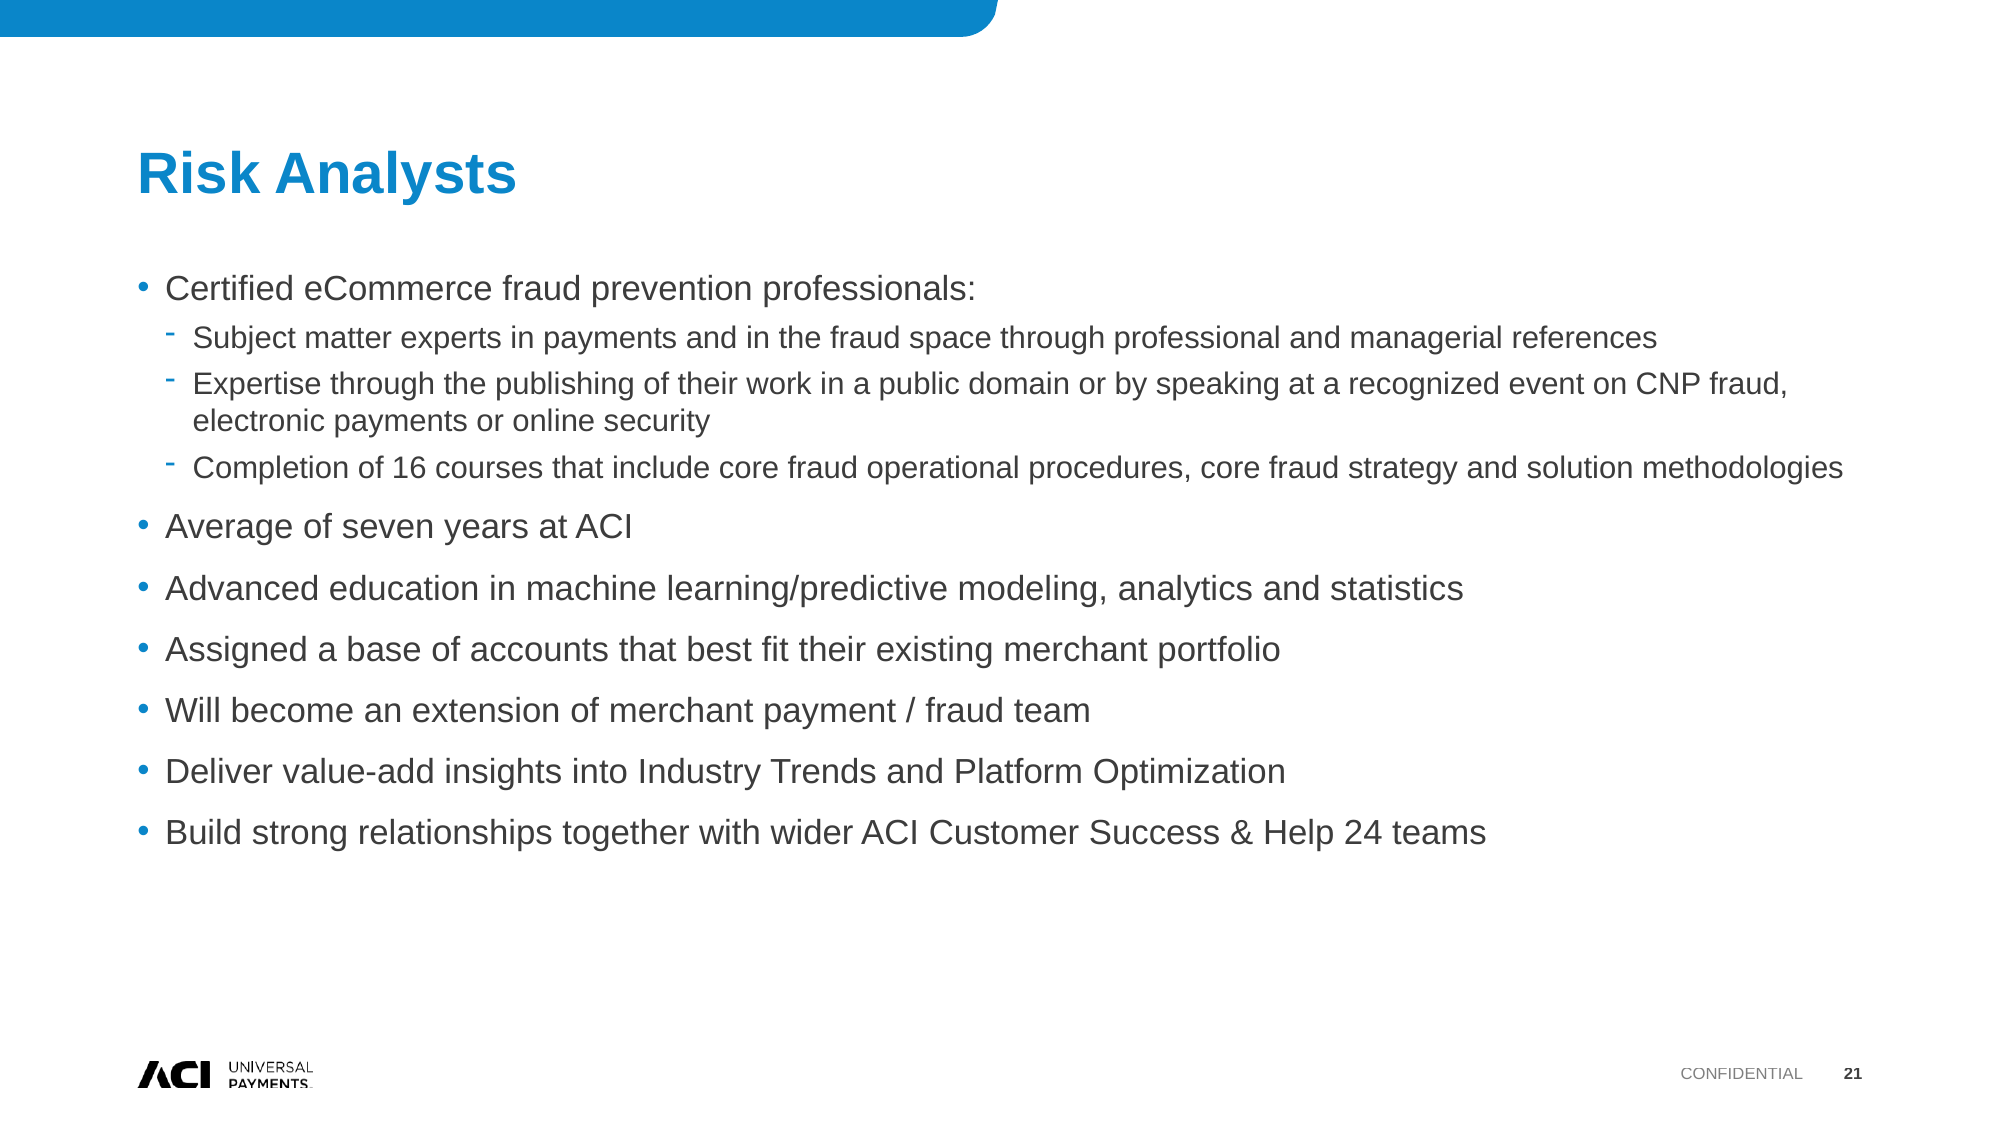

# Risk Analysts
Certified eCommerce fraud prevention professionals:
Subject matter experts in payments and in the fraud space through professional and managerial references
Expertise through the publishing of their work in a public domain or by speaking at a recognized event on CNP fraud, electronic payments or online security
Completion of 16 courses that include core fraud operational procedures, core fraud strategy and solution methodologies
Average of seven years at ACI
Advanced education in machine learning/predictive modeling, analytics and statistics
Assigned a base of accounts that best fit their existing merchant portfolio
Will become an extension of merchant payment / fraud team
Deliver value-add insights into Industry Trends and Platform Optimization
Build strong relationships together with wider ACI Customer Success & Help 24 teams
Confidential
21